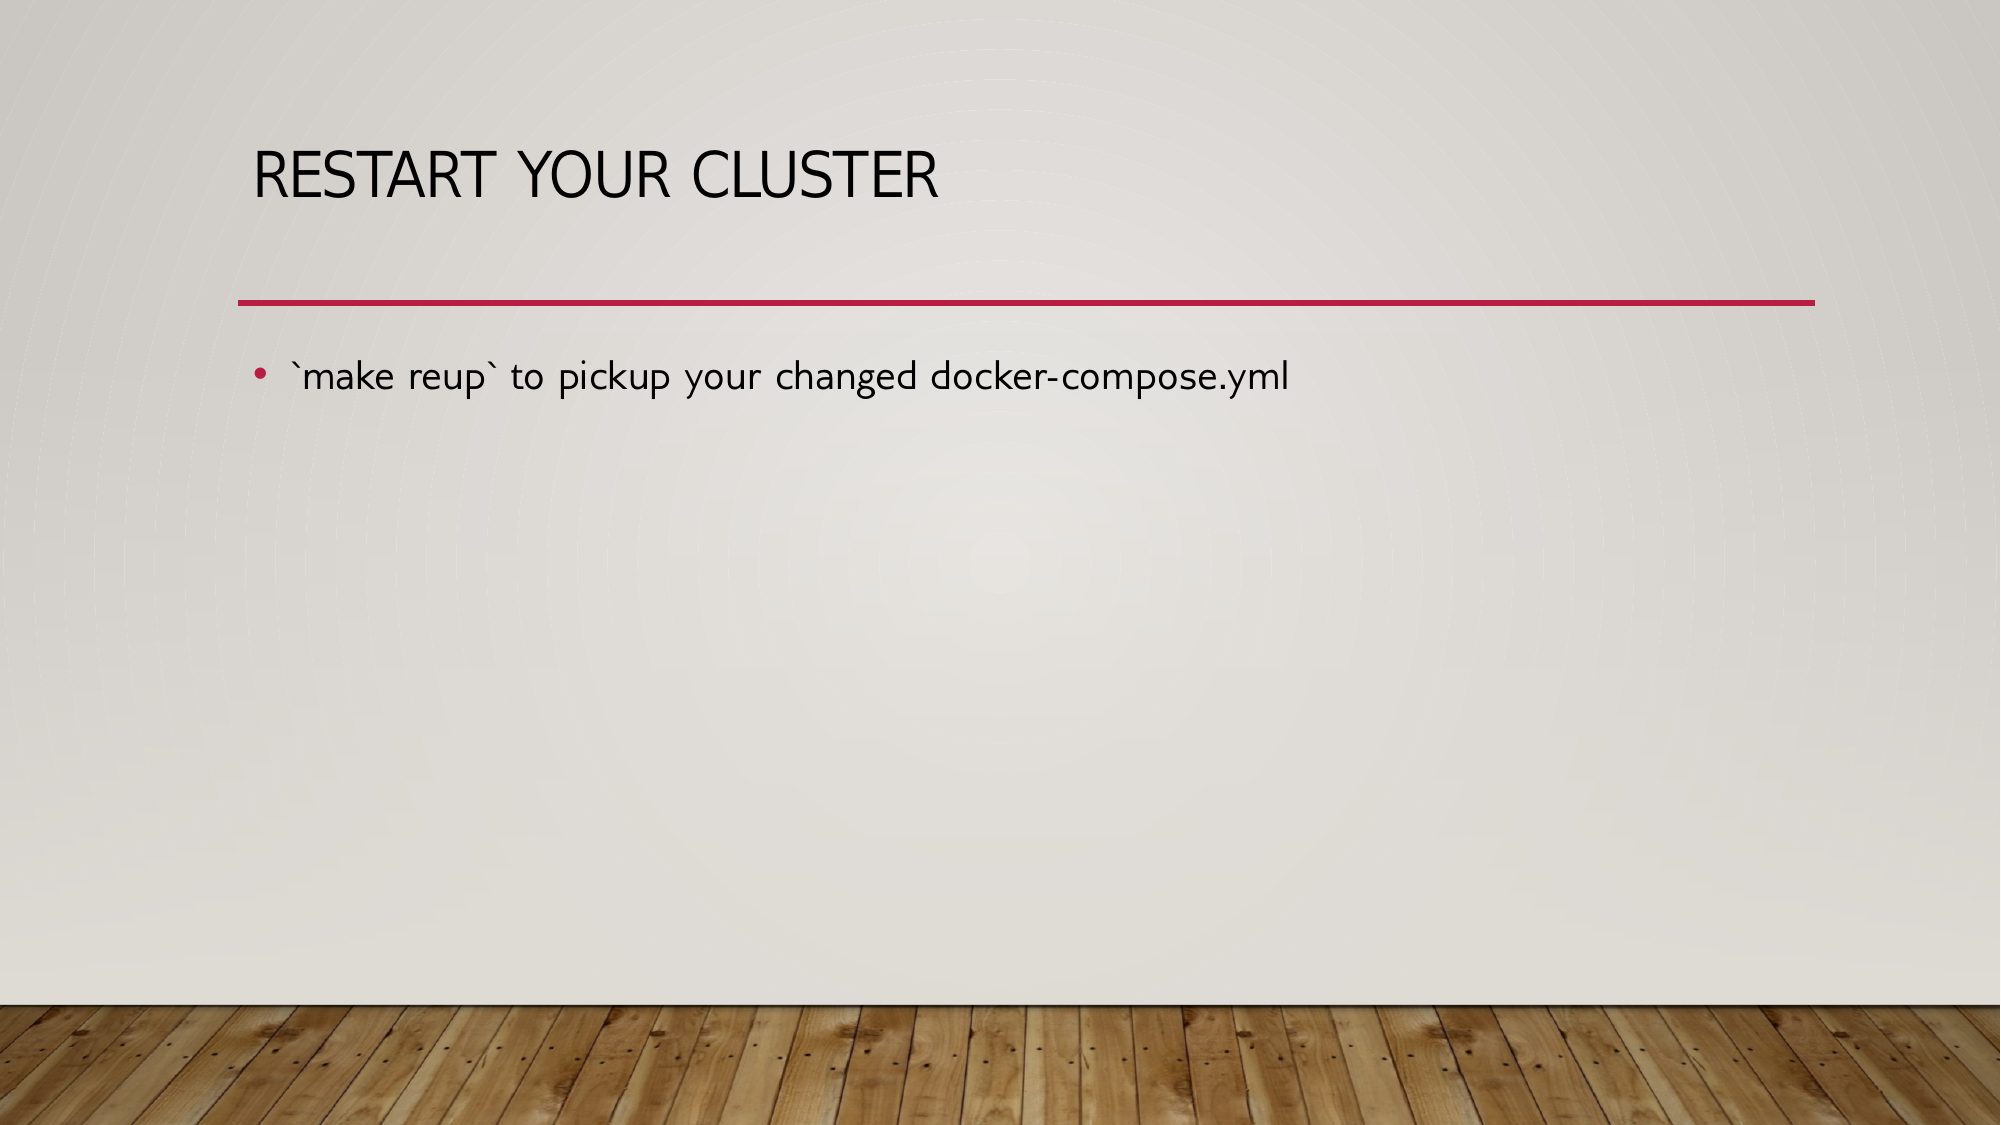

# Restart your cluster
`make reup` to pickup your changed docker-compose.yml